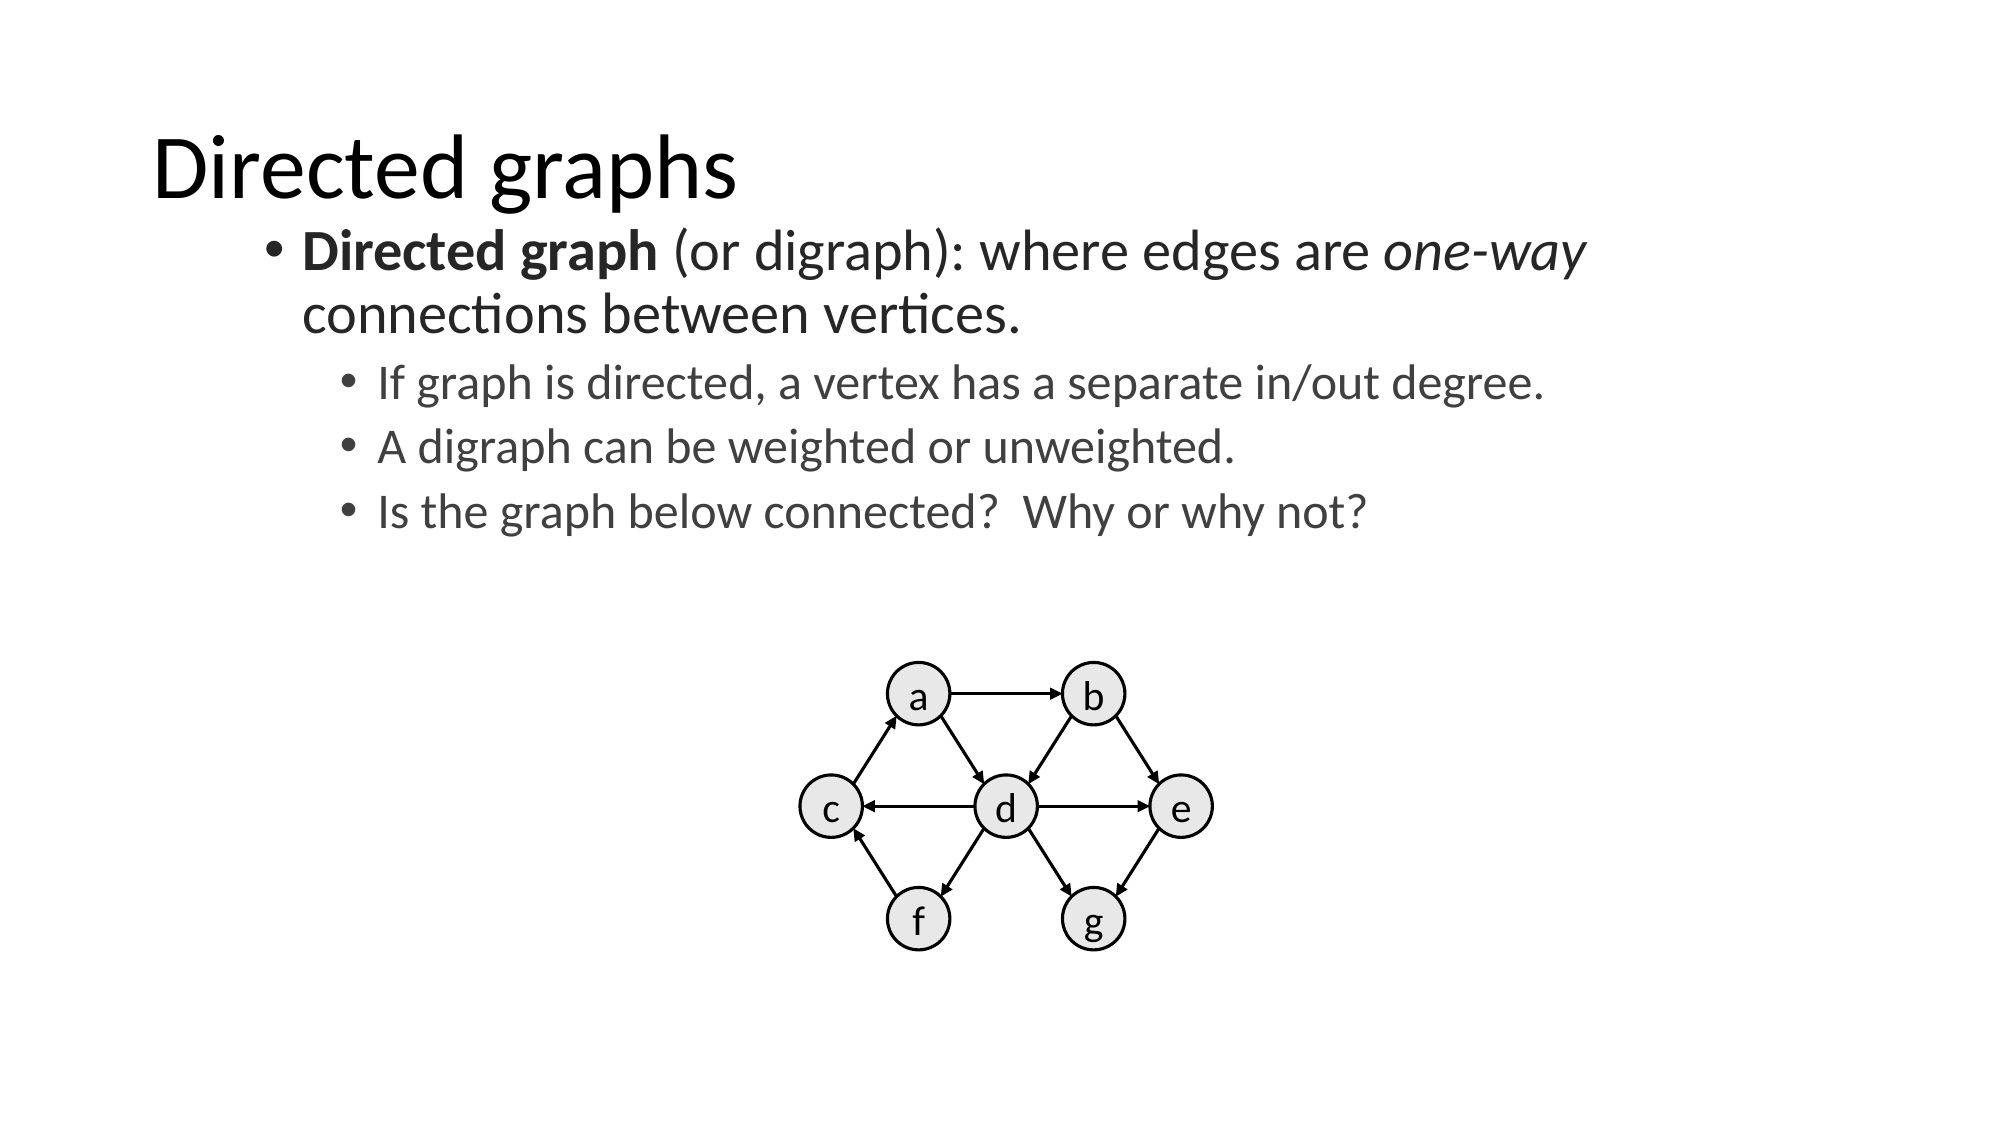

# Directed graphs
Directed graph (or digraph): where edges are one-way connections between vertices.
If graph is directed, a vertex has a separate in/out degree.
A digraph can be weighted or unweighted.
Is the graph below connected?  Why or why not?
a
b
c
d
e
f
g